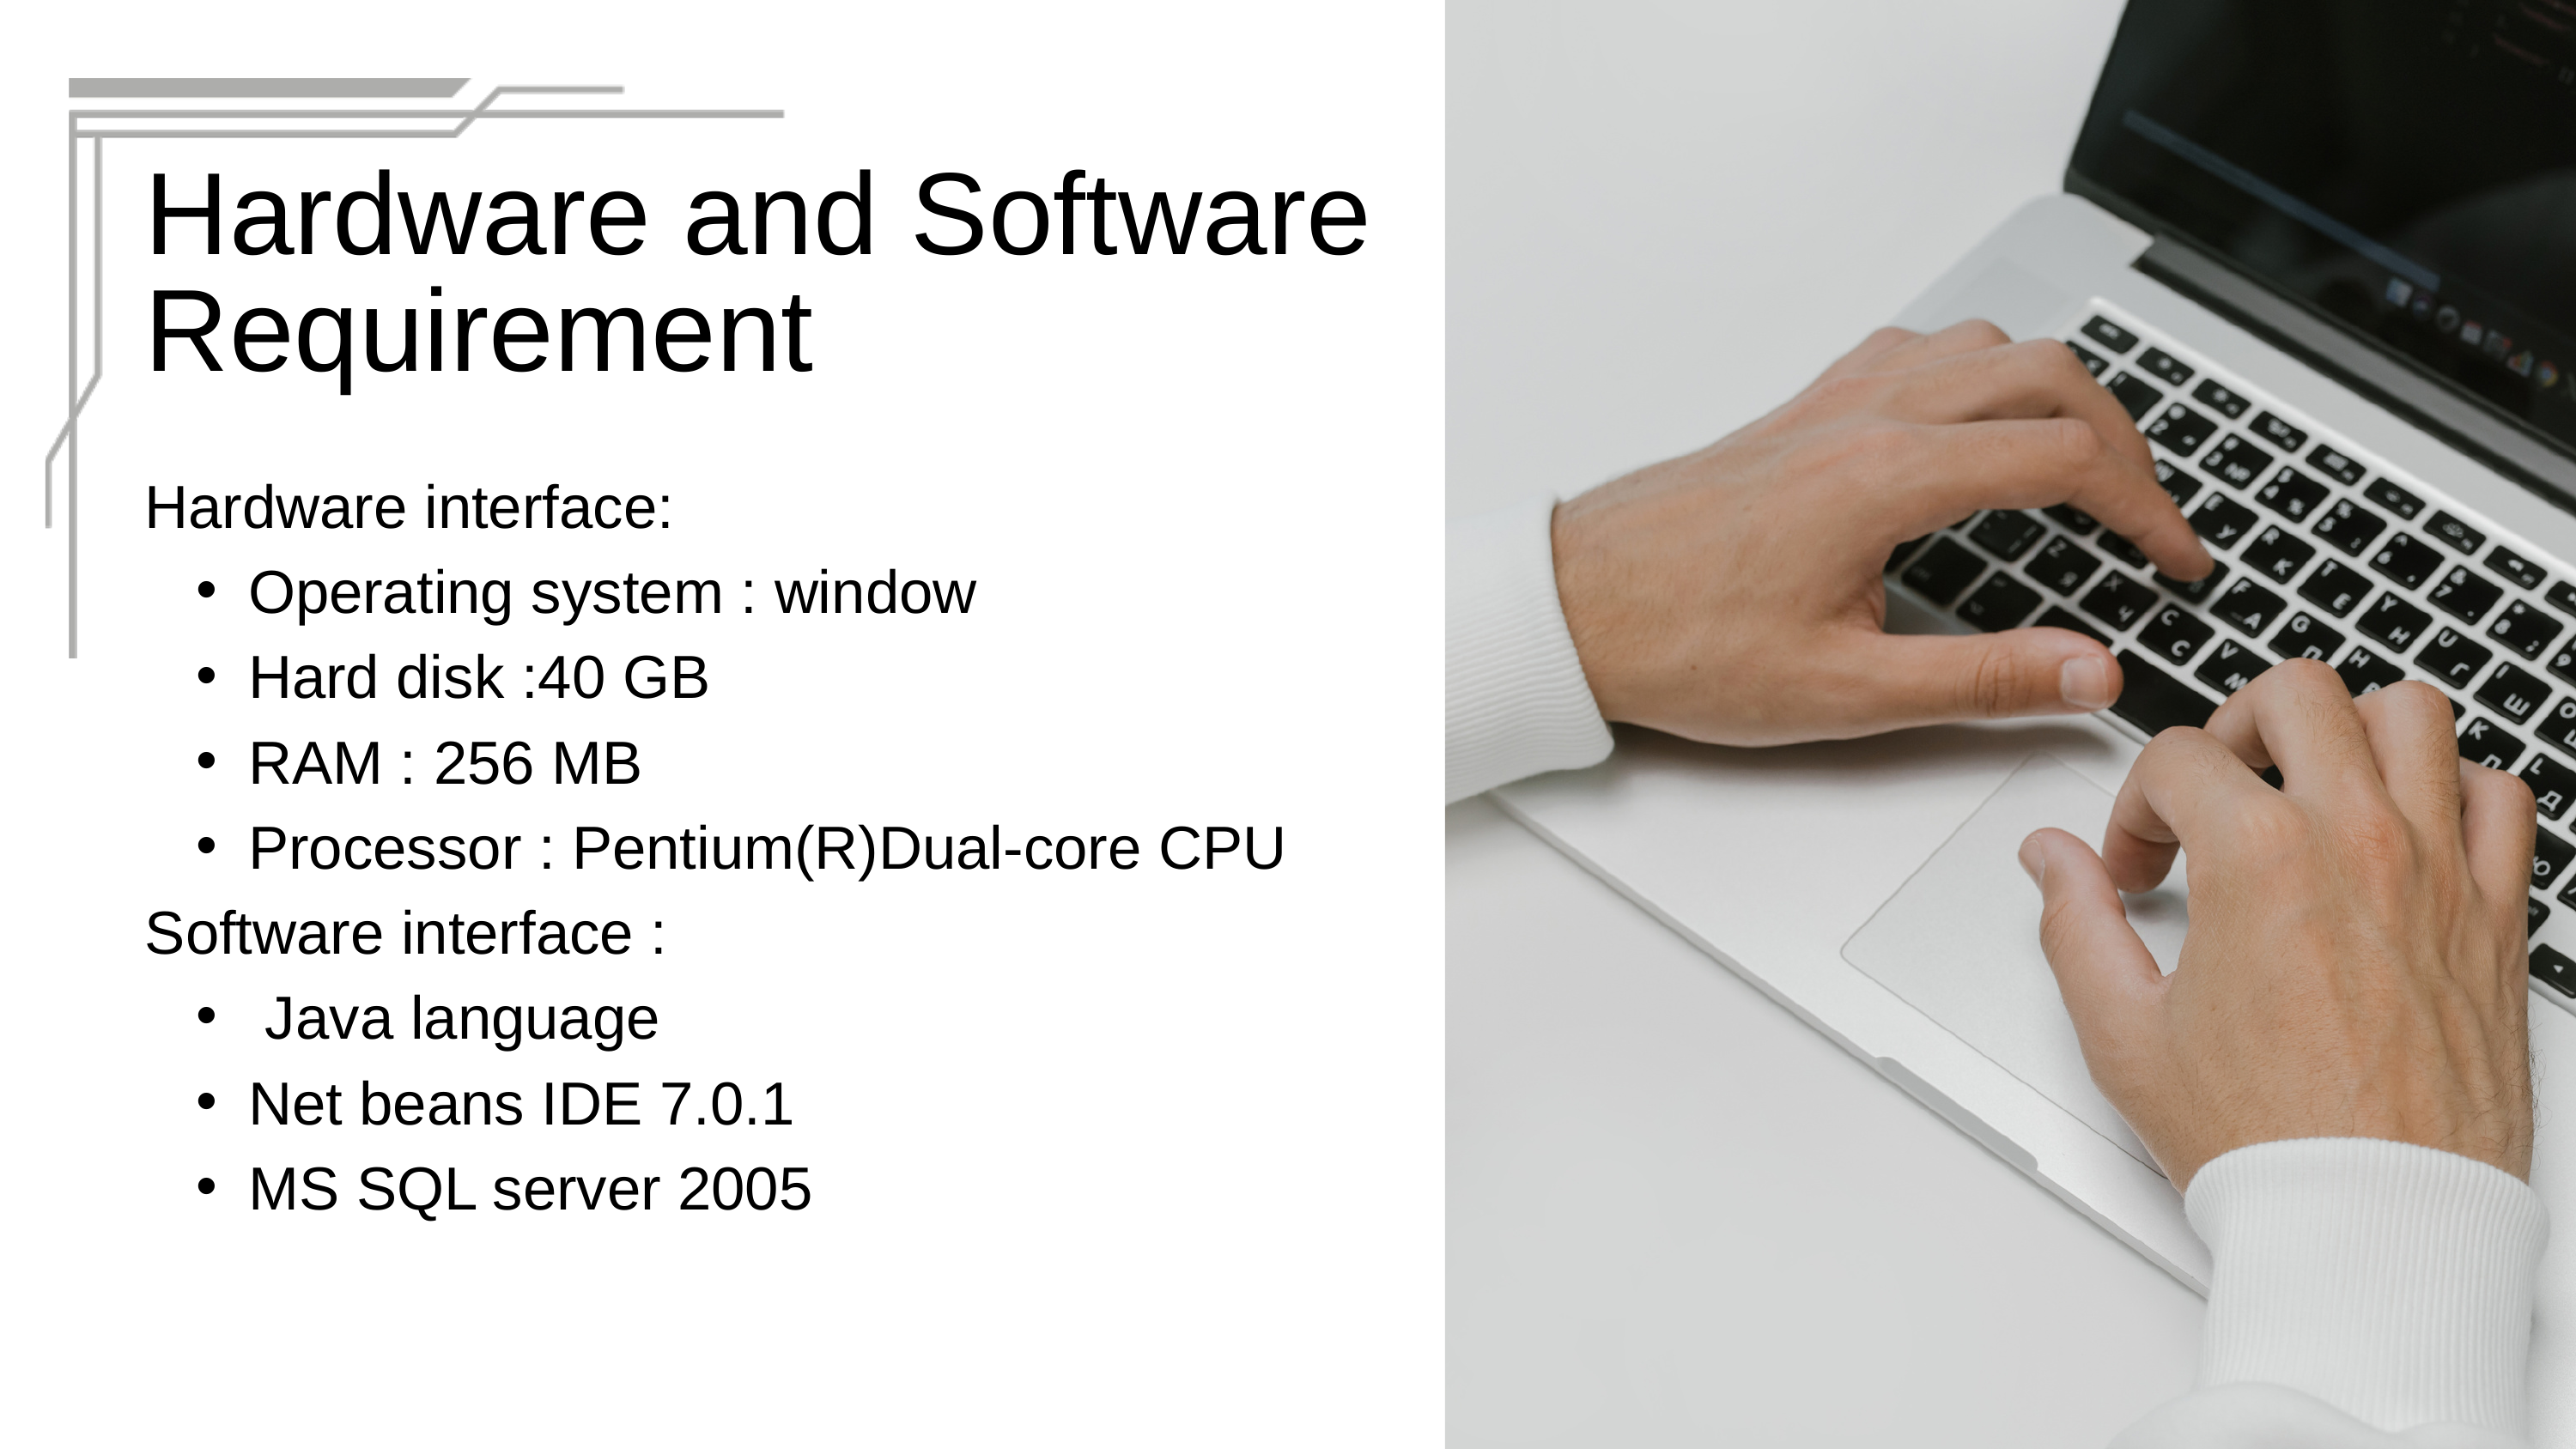

Hardware and Software Requirement
Hardware interface:​
Operating system : window​
Hard disk :40 GB​
RAM : 256 MB​
Processor : Pentium(R)Dual-core CPU​
Software interface :​
 Java language​
Net beans IDE 7.0.1​
MS SQL server 2005​​